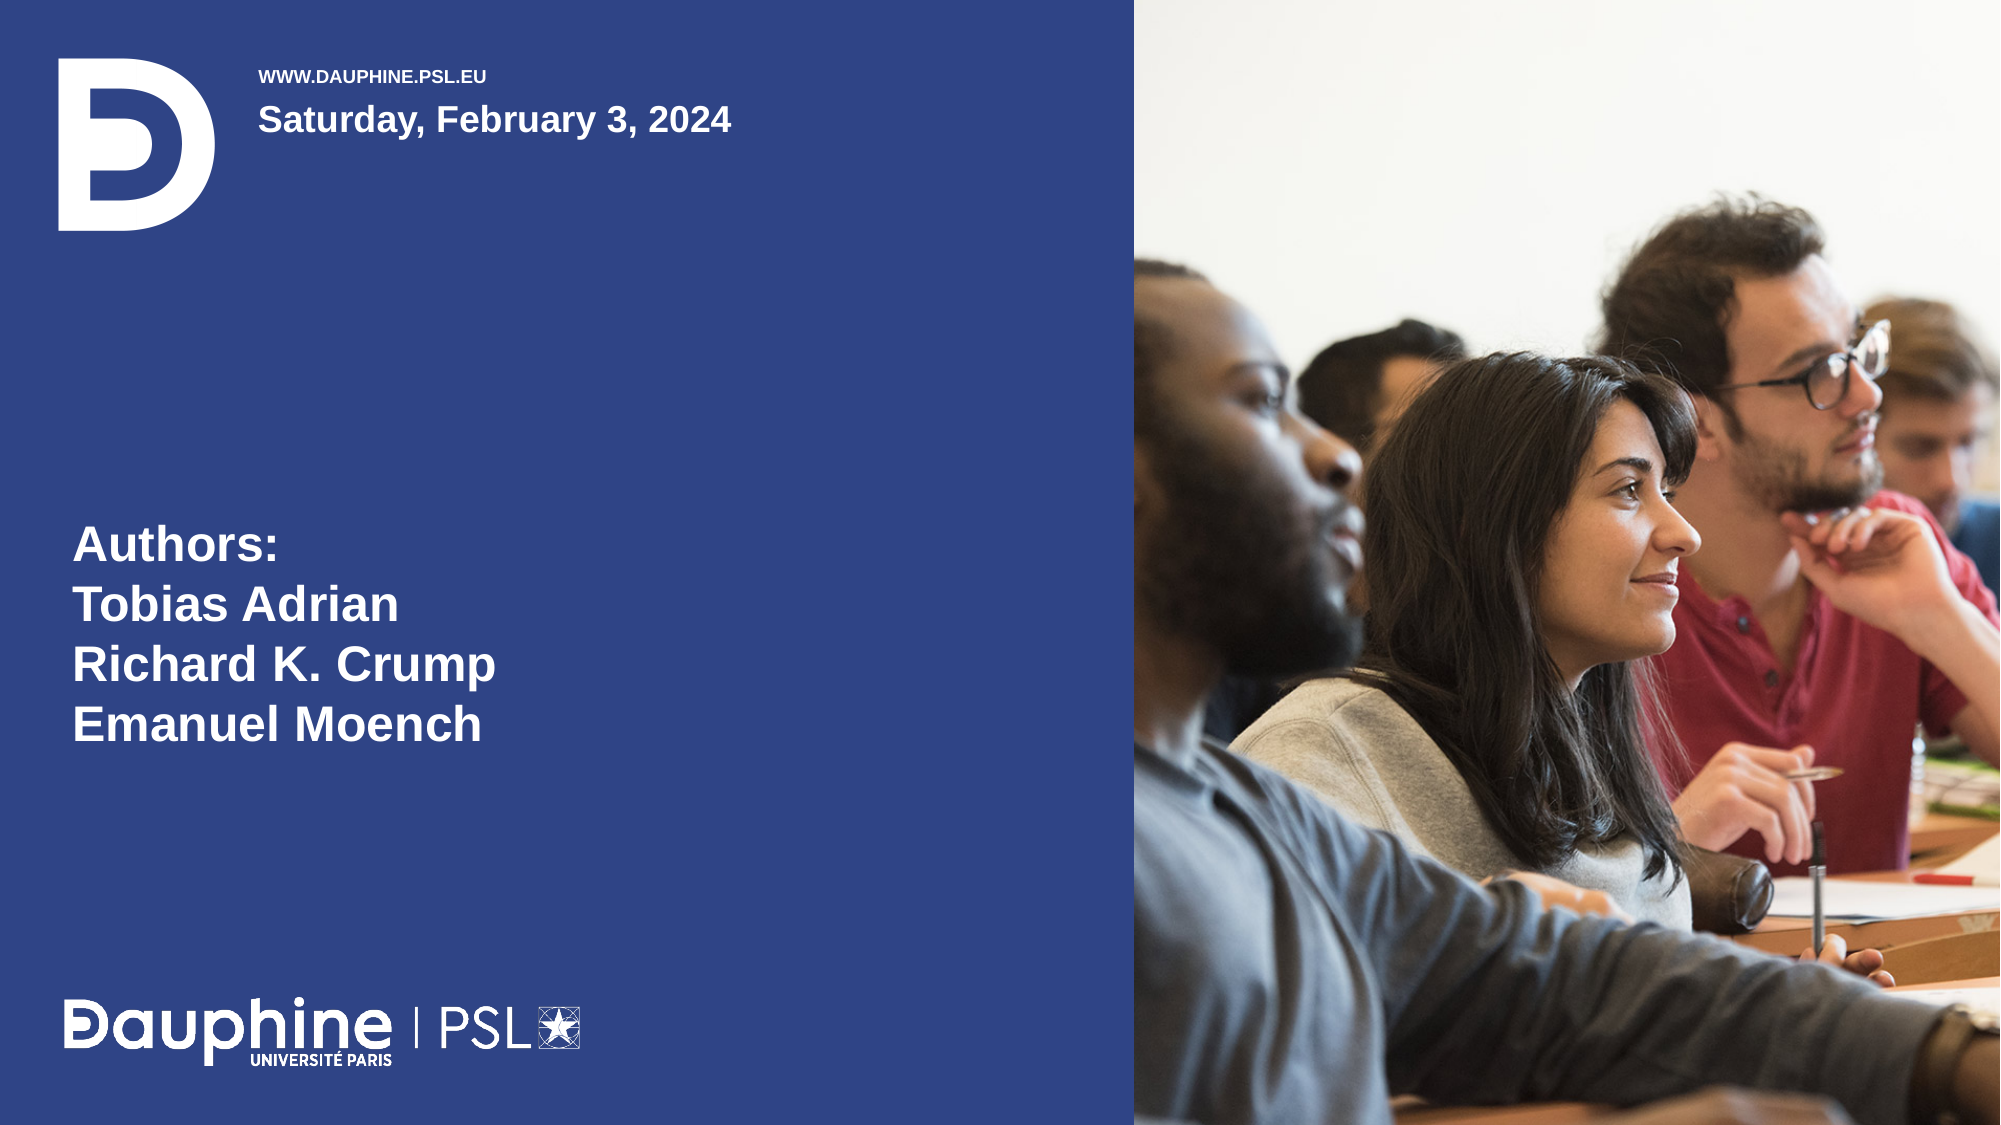

Saturday, February 3, 2024
# Authors: Tobias Adrian Richard K. Crump Emanuel Moench